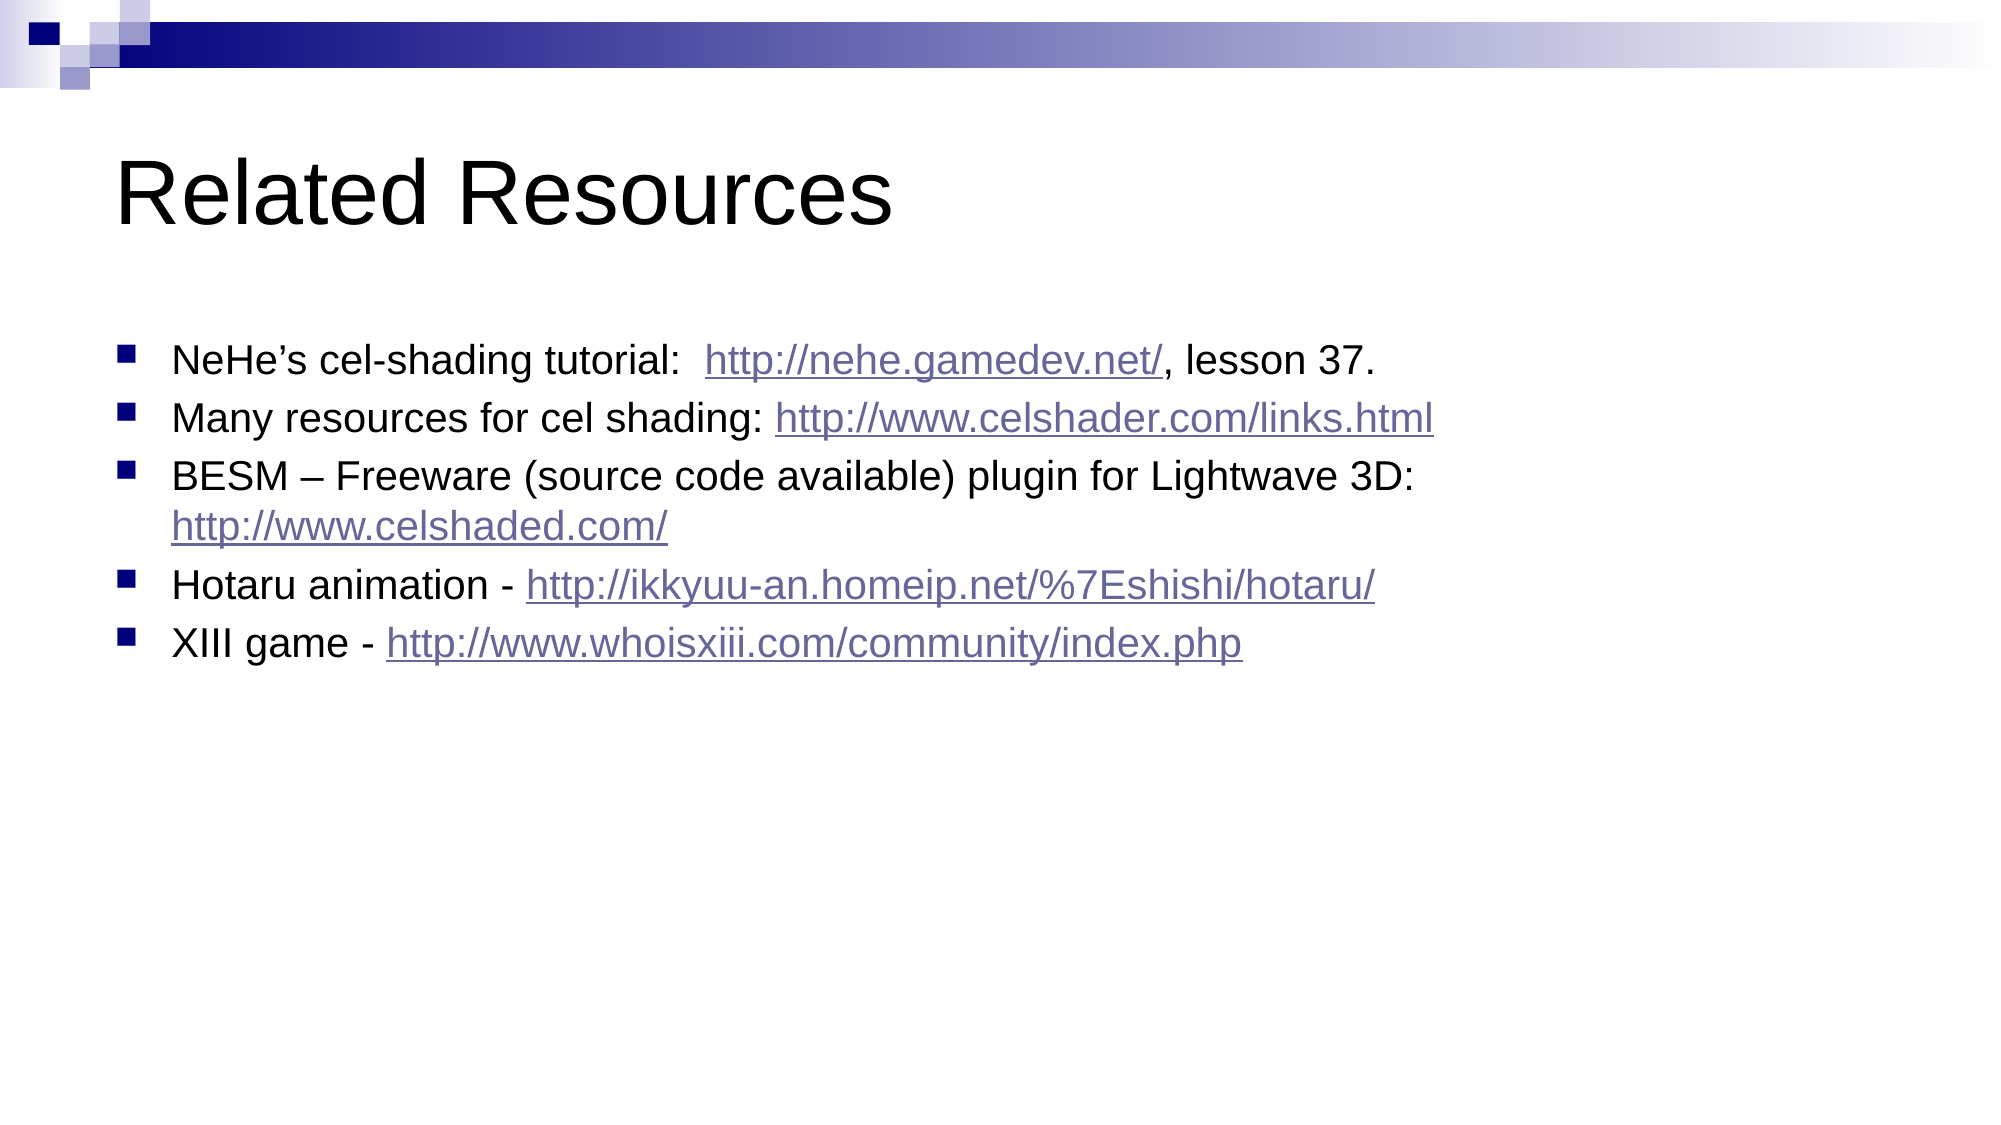

# Related Resources
NeHe’s cel-shading tutorial:  http://nehe.gamedev.net/, lesson 37.
Many resources for cel shading: http://www.celshader.com/links.html
BESM – Freeware (source code available) plugin for Lightwave 3D: http://www.celshaded.com/
Hotaru animation - http://ikkyuu-an.homeip.net/%7Eshishi/hotaru/
XIII game - http://www.whoisxiii.com/community/index.php